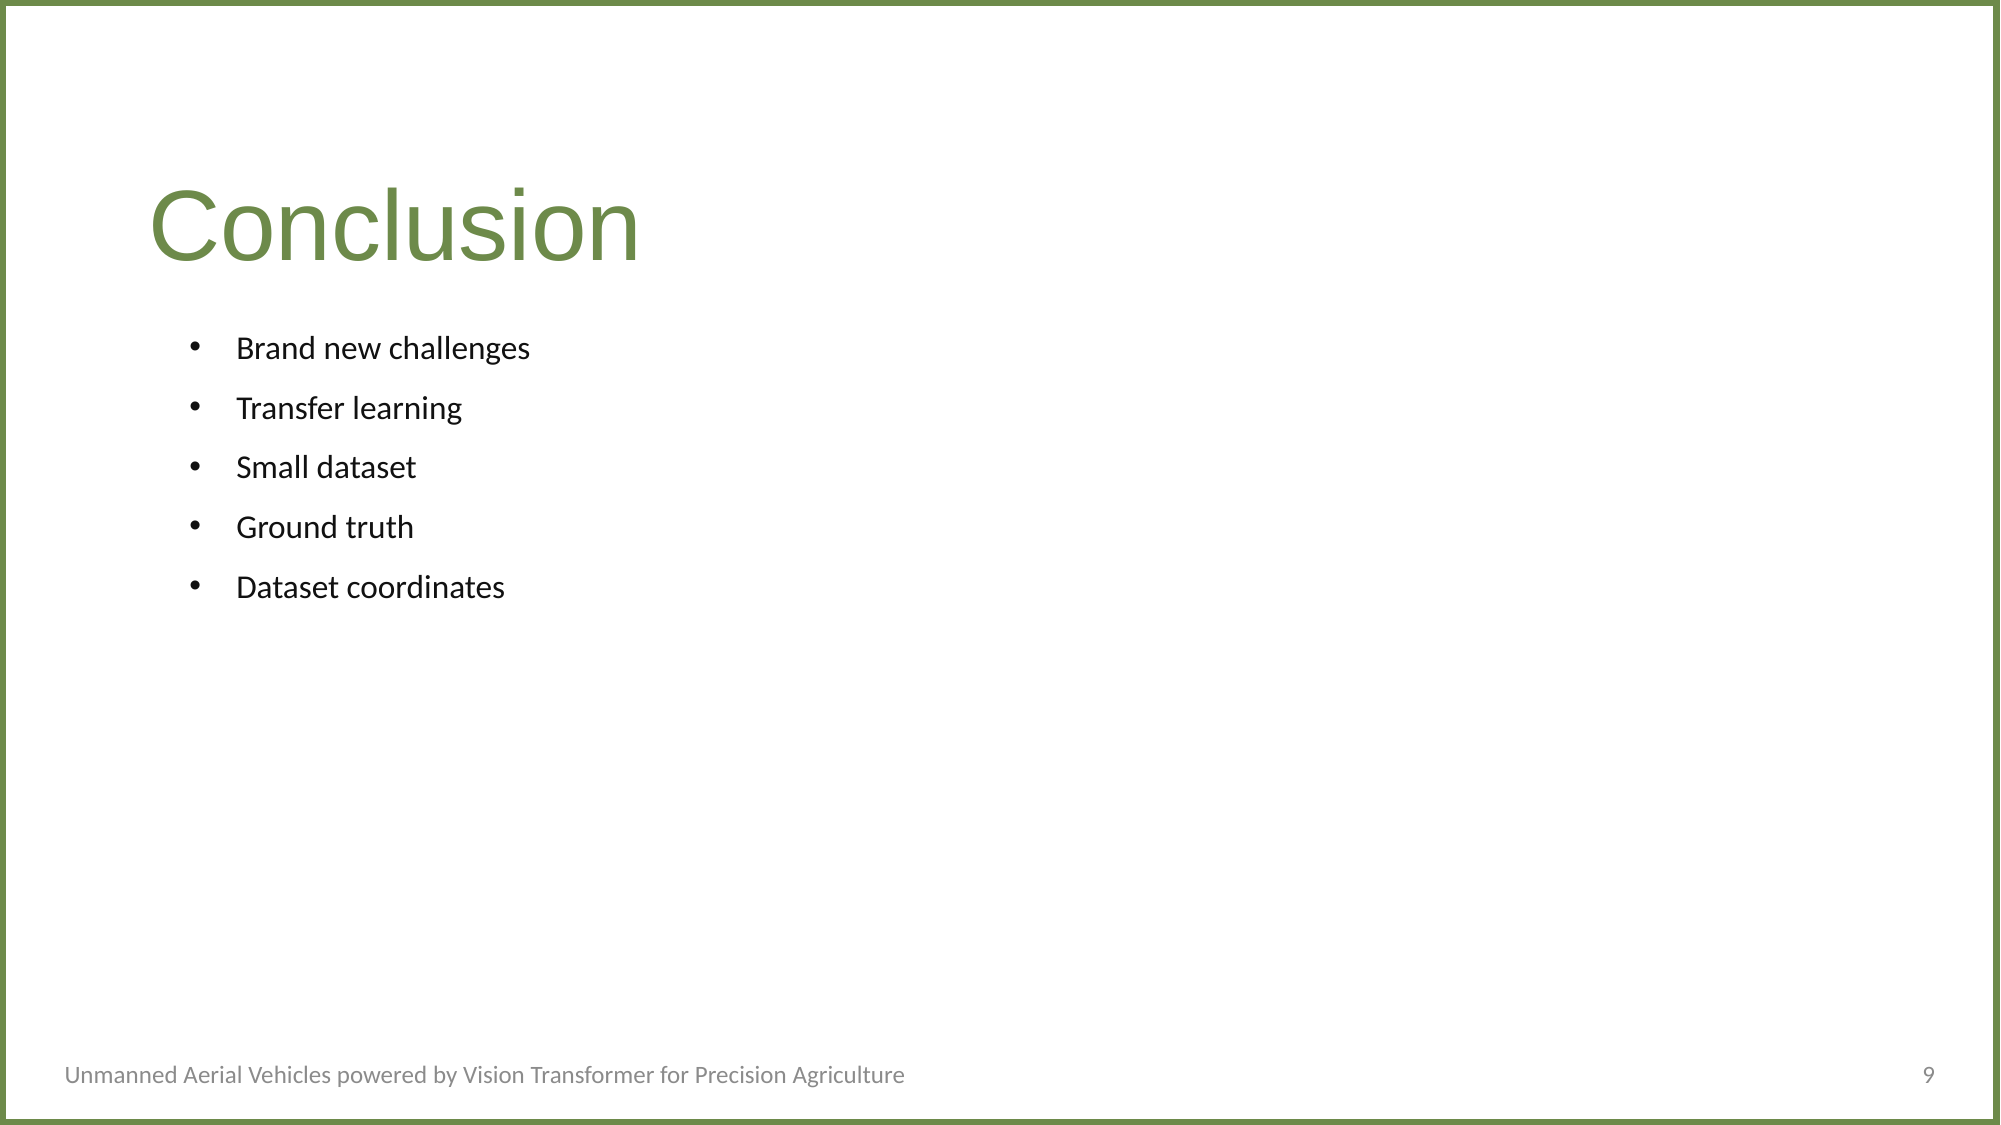

Conclusion
Brand new challenges
Transfer learning
Small dataset
Ground truth
Dataset coordinates

9
Unmanned Aerial Vehicles powered by Vision Transformer for Precision Agriculture